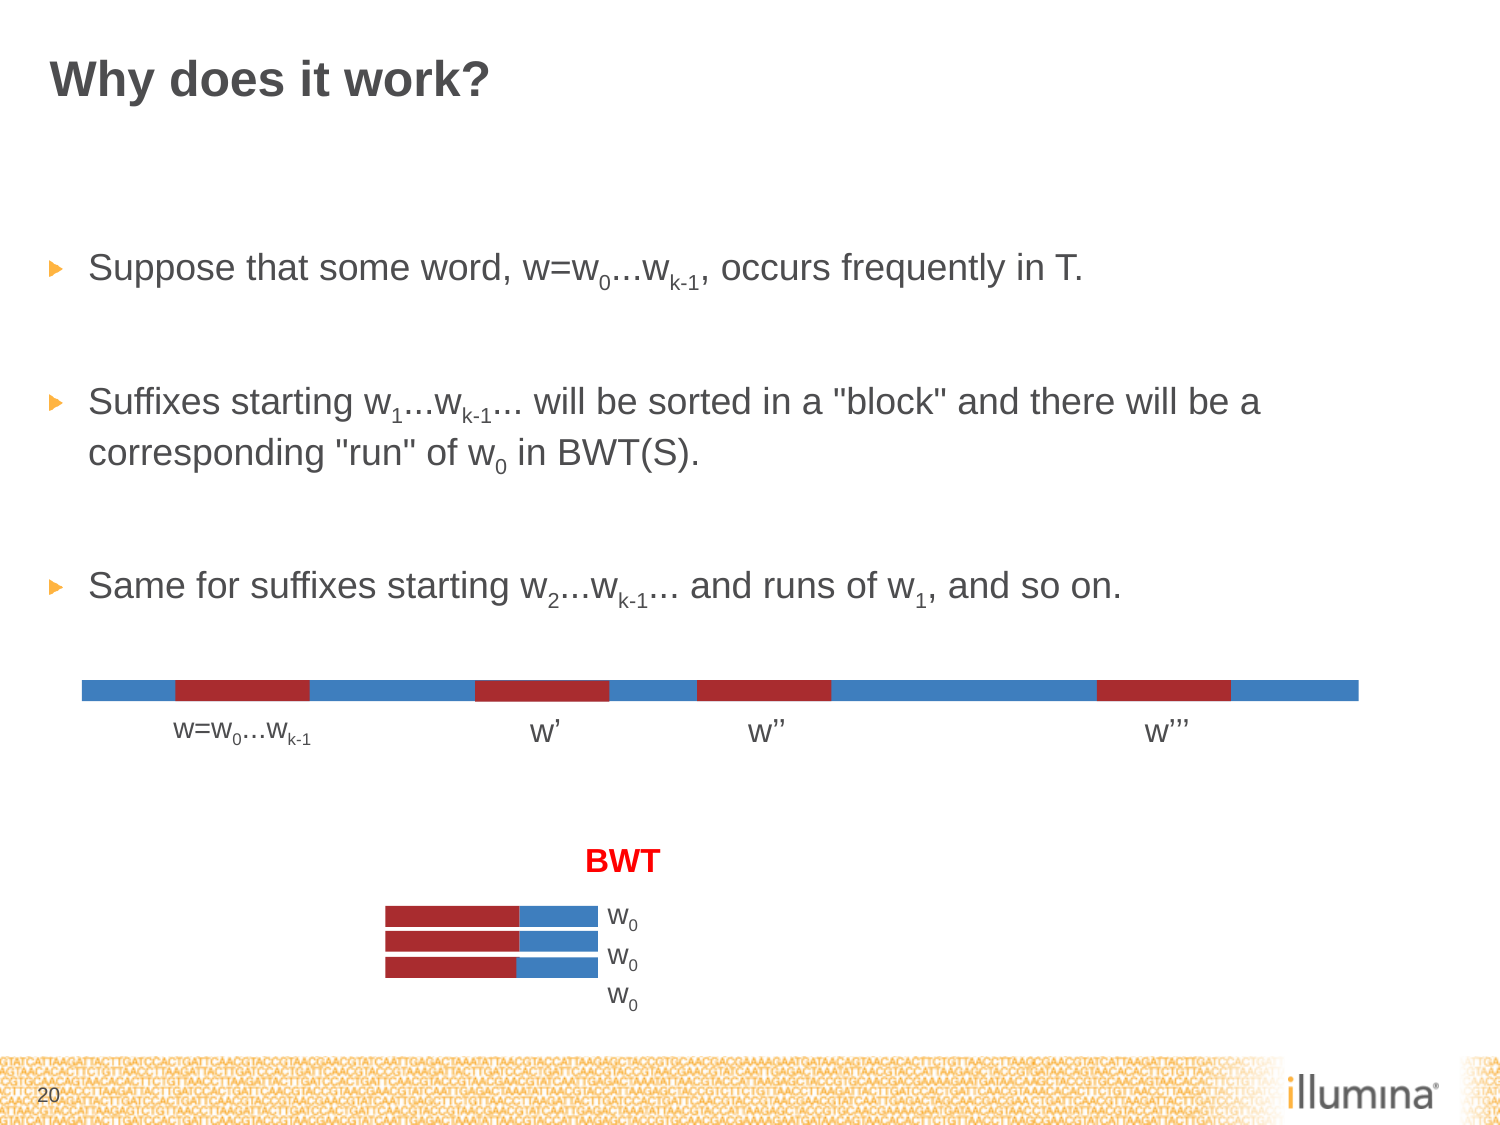

# Why does it work?
Suppose that some word, w=w0...wk-1, occurs frequently in T.

Suffixes starting w1...wk-1... will be sorted in a "block" and there will be a corresponding "run" of w0 in BWT(S).

Same for suffixes starting w2...wk-1... and runs of w1, and so on.

w=w0...wk-1
w’
w’’
w’’’
BWT
w0
w0
w0